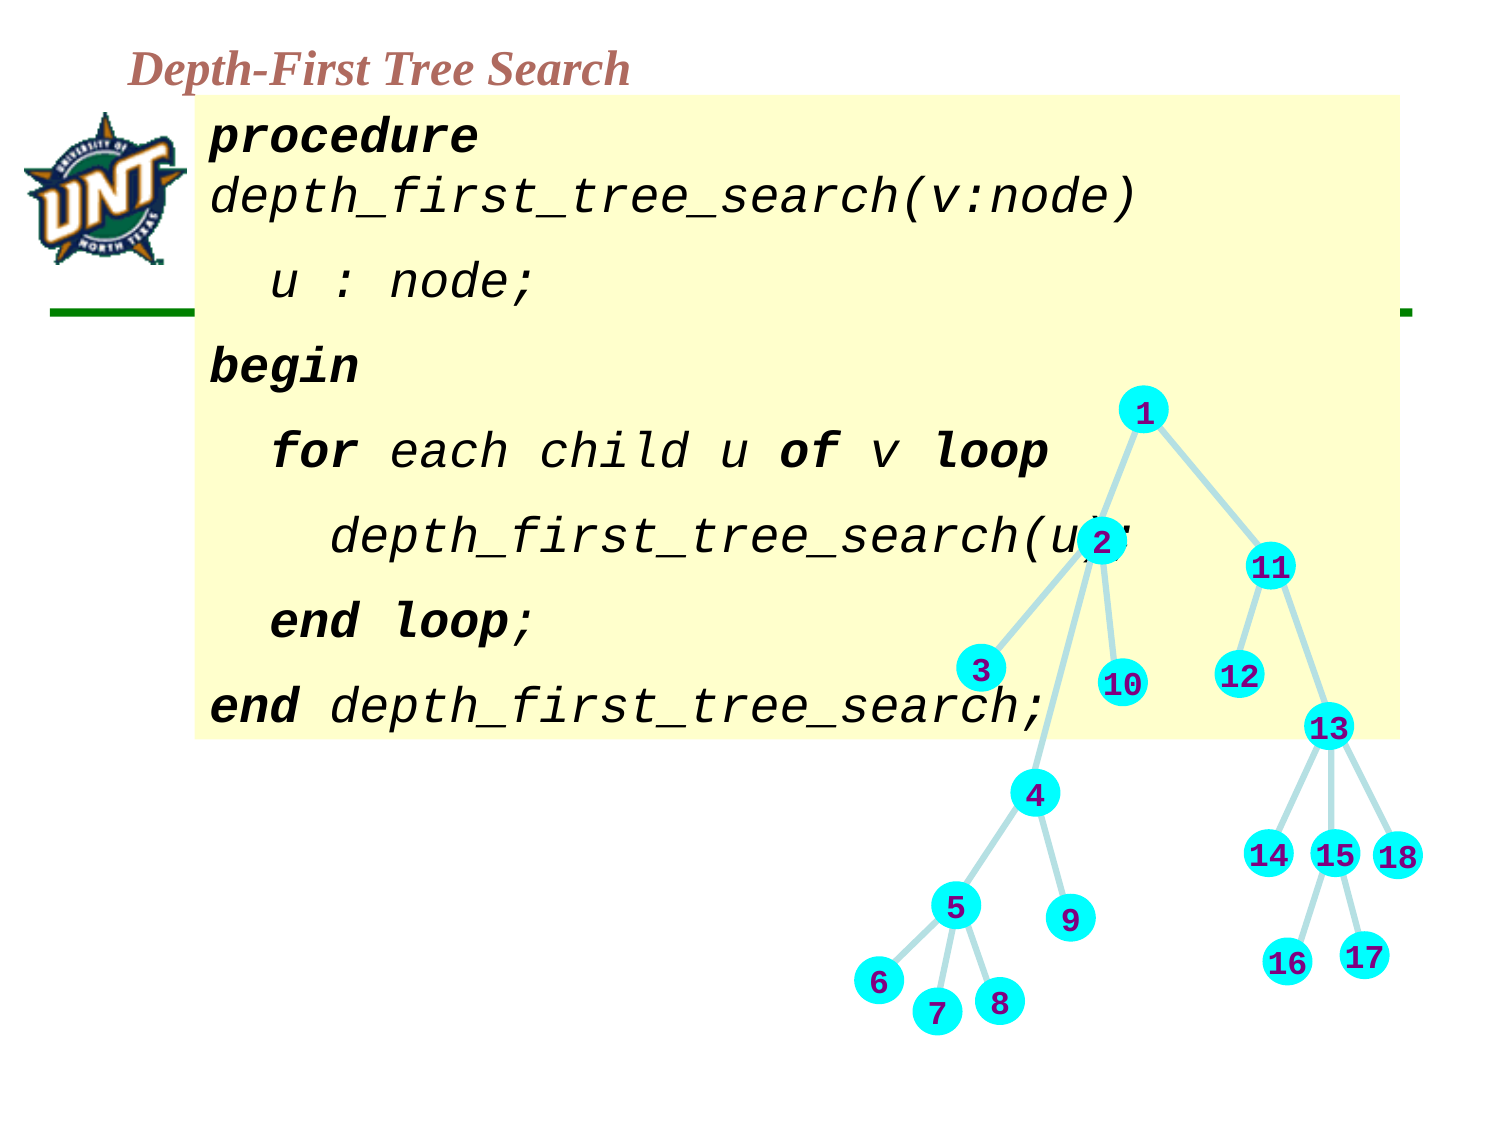

# Depth-First Tree Search
procedure depth_first_tree_search(v:node)
  u : node;
begin
  for each child u of v loop
    depth_first_tree_search(u);
  end loop;
end depth_first_tree_search;
1

2

11

3
12
10
13

4

14
15
18

5
9

17
16
6
8
7